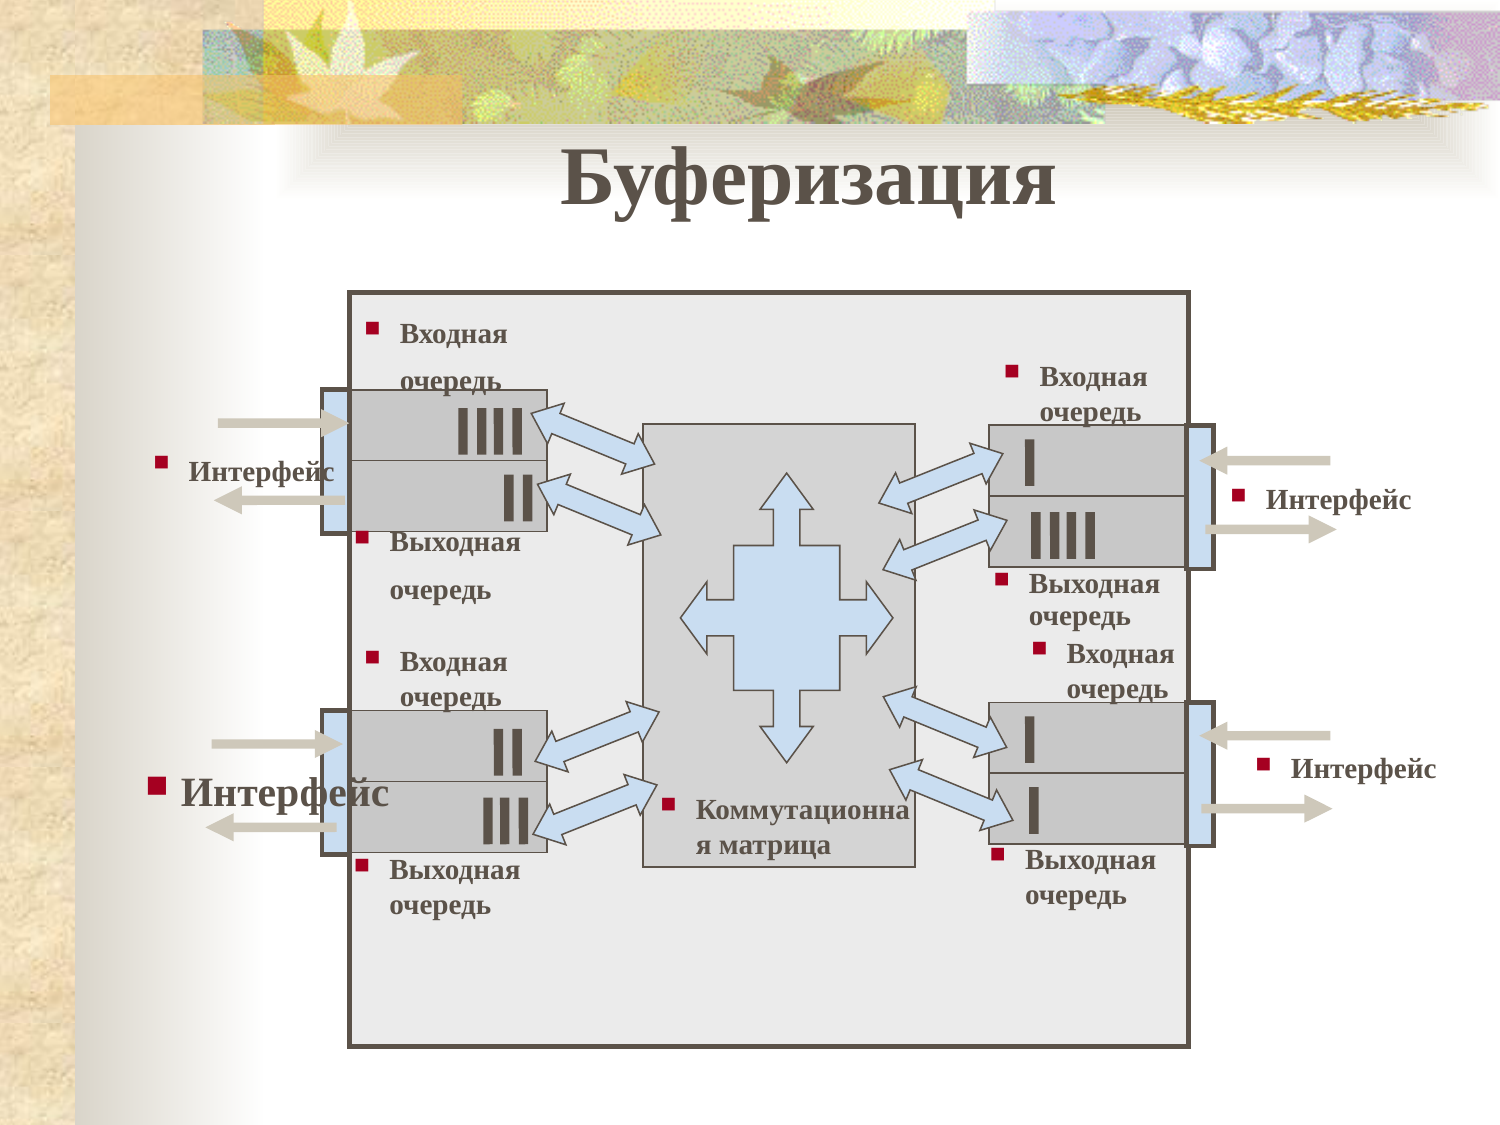

Буферизация

Входная очередь
Входная очередь

Интерфейс

Интерфейс

Выходная очередь

Выходная очередь
Входная очередь
Входная очередь

Интерфейс

Интерфейс

Коммутационная матрица

Выходная очередь
Выходная очередь